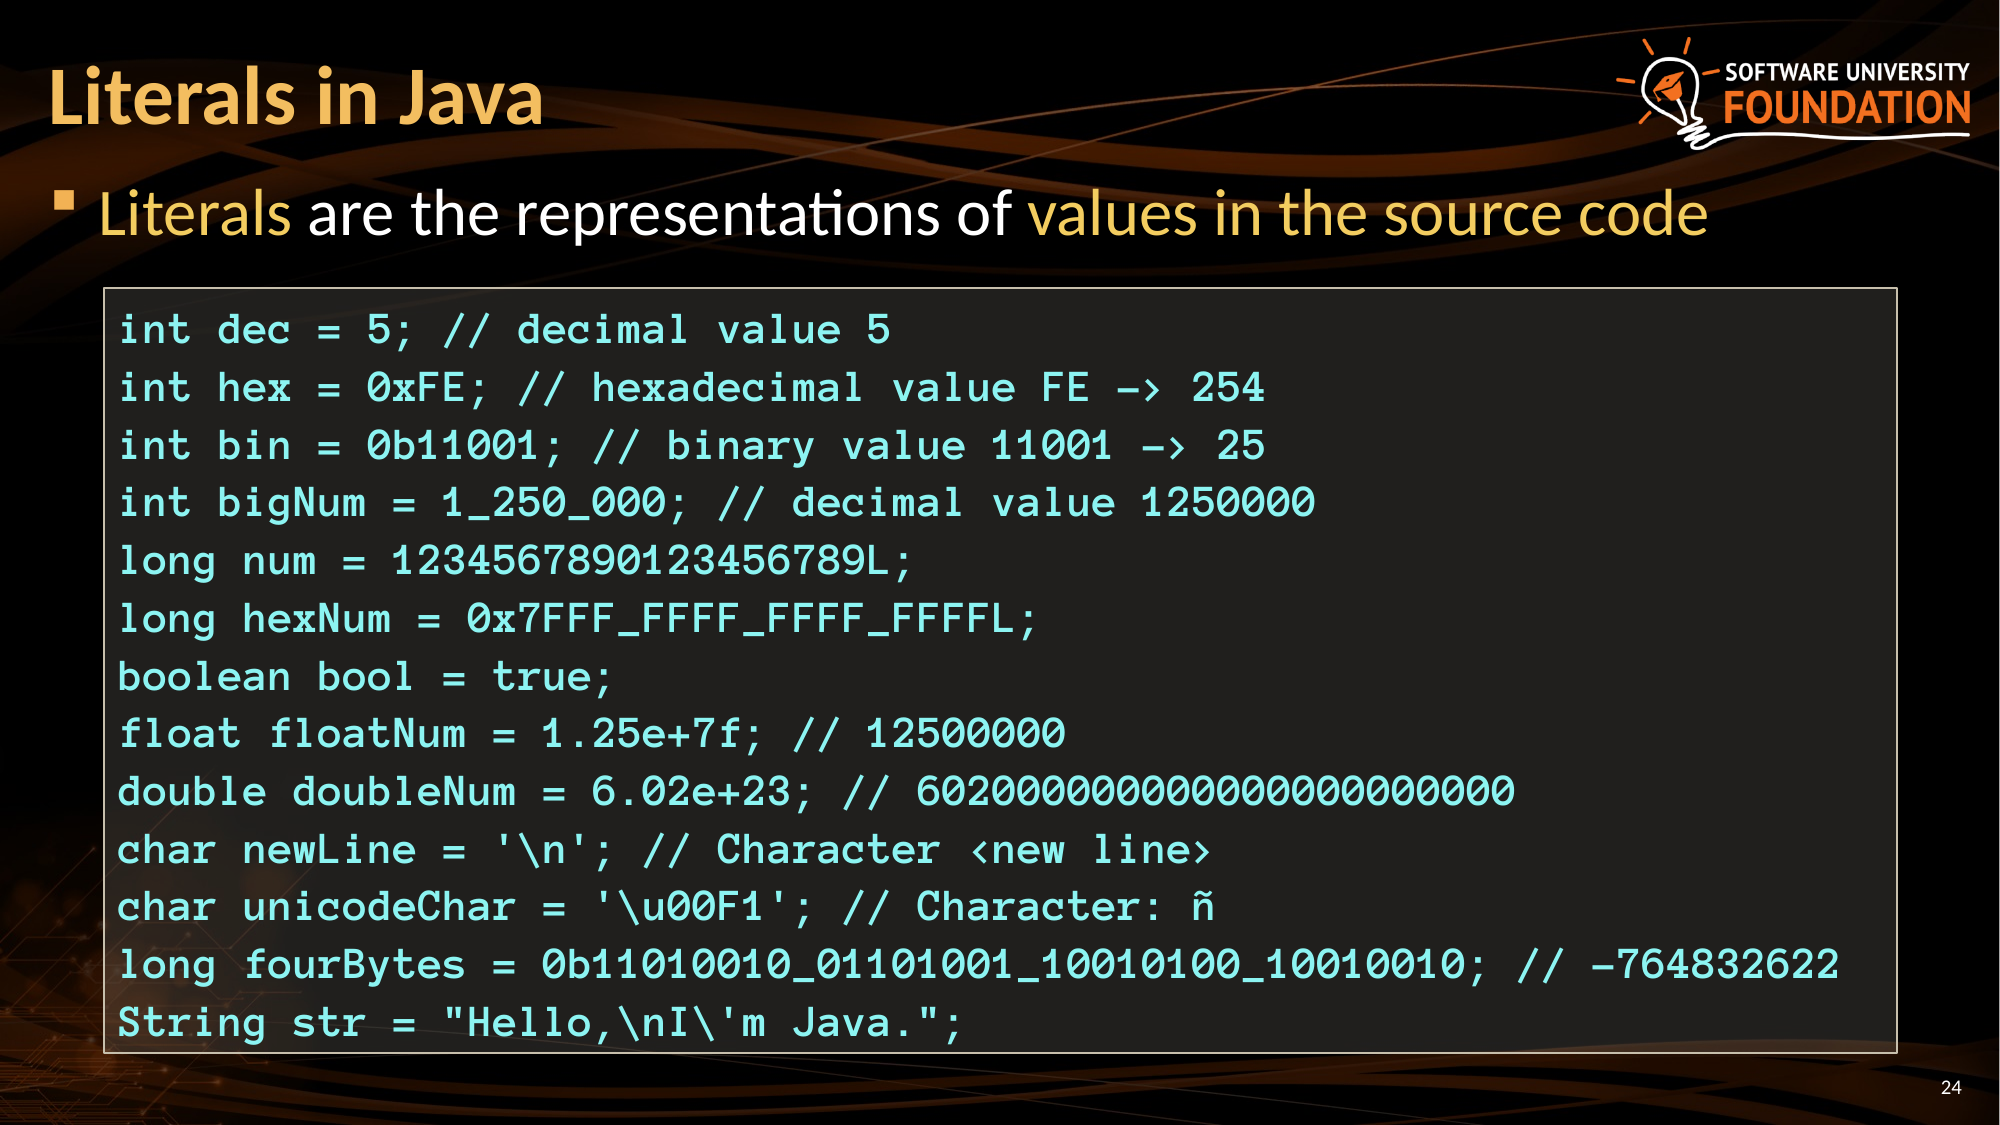

# Literals in Java
Literals are the representations of values in the source code
int dec = 5; // decimal value 5
int hex = 0xFE; // hexadecimal value FE -> 254
int bin = 0b11001; // binary value 11001 -> 25
int bigNum = 1_250_000; // decimal value 1250000
long num = 1234567890123456789L;
long hexNum = 0x7FFF_FFFF_FFFF_FFFFL;
boolean bool = true;
float floatNum = 1.25e+7f; // 12500000
double doubleNum = 6.02e+23; // 602000000000000000000000
char newLine = '\n'; // Character <new line>
char unicodeChar = '\u00F1'; // Character: ñ
long fourBytes = 0b11010010_01101001_10010100_10010010; // -764832622
String str = "Hello,\nI\'m Java.";
24